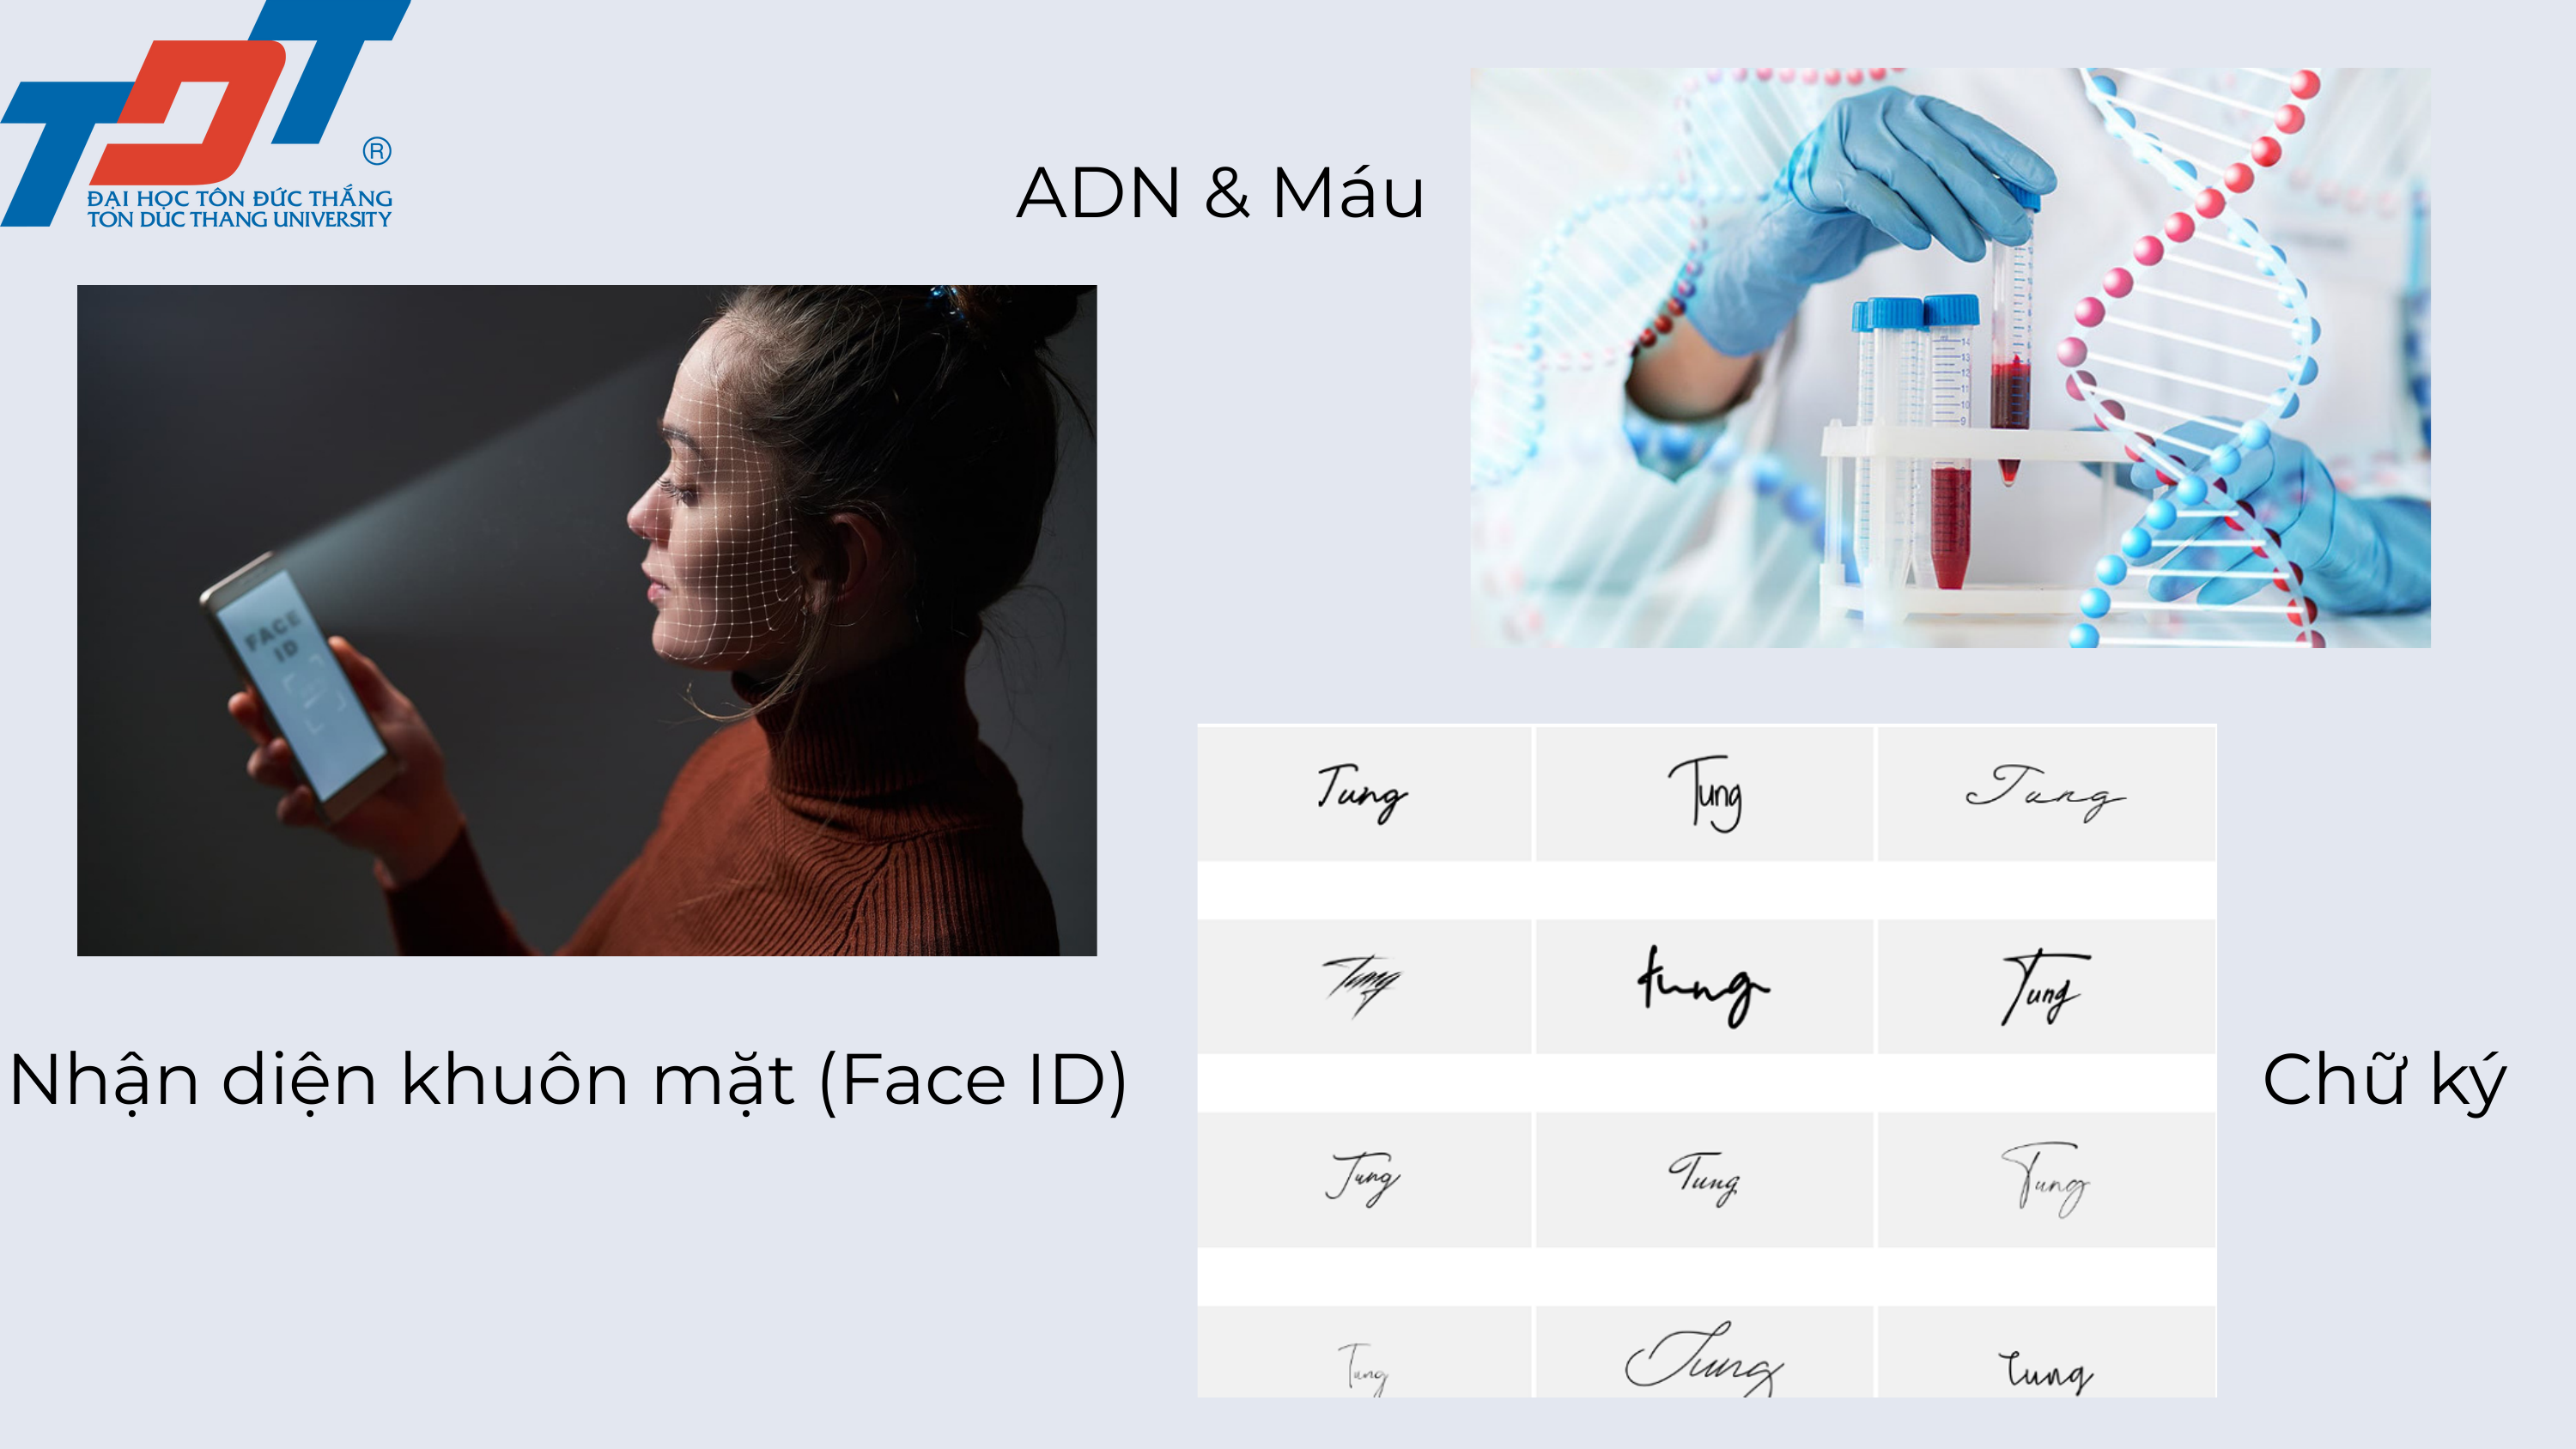

ADN & Máu

Nhận diện khuôn mặt (Face ID)
Chữ ký